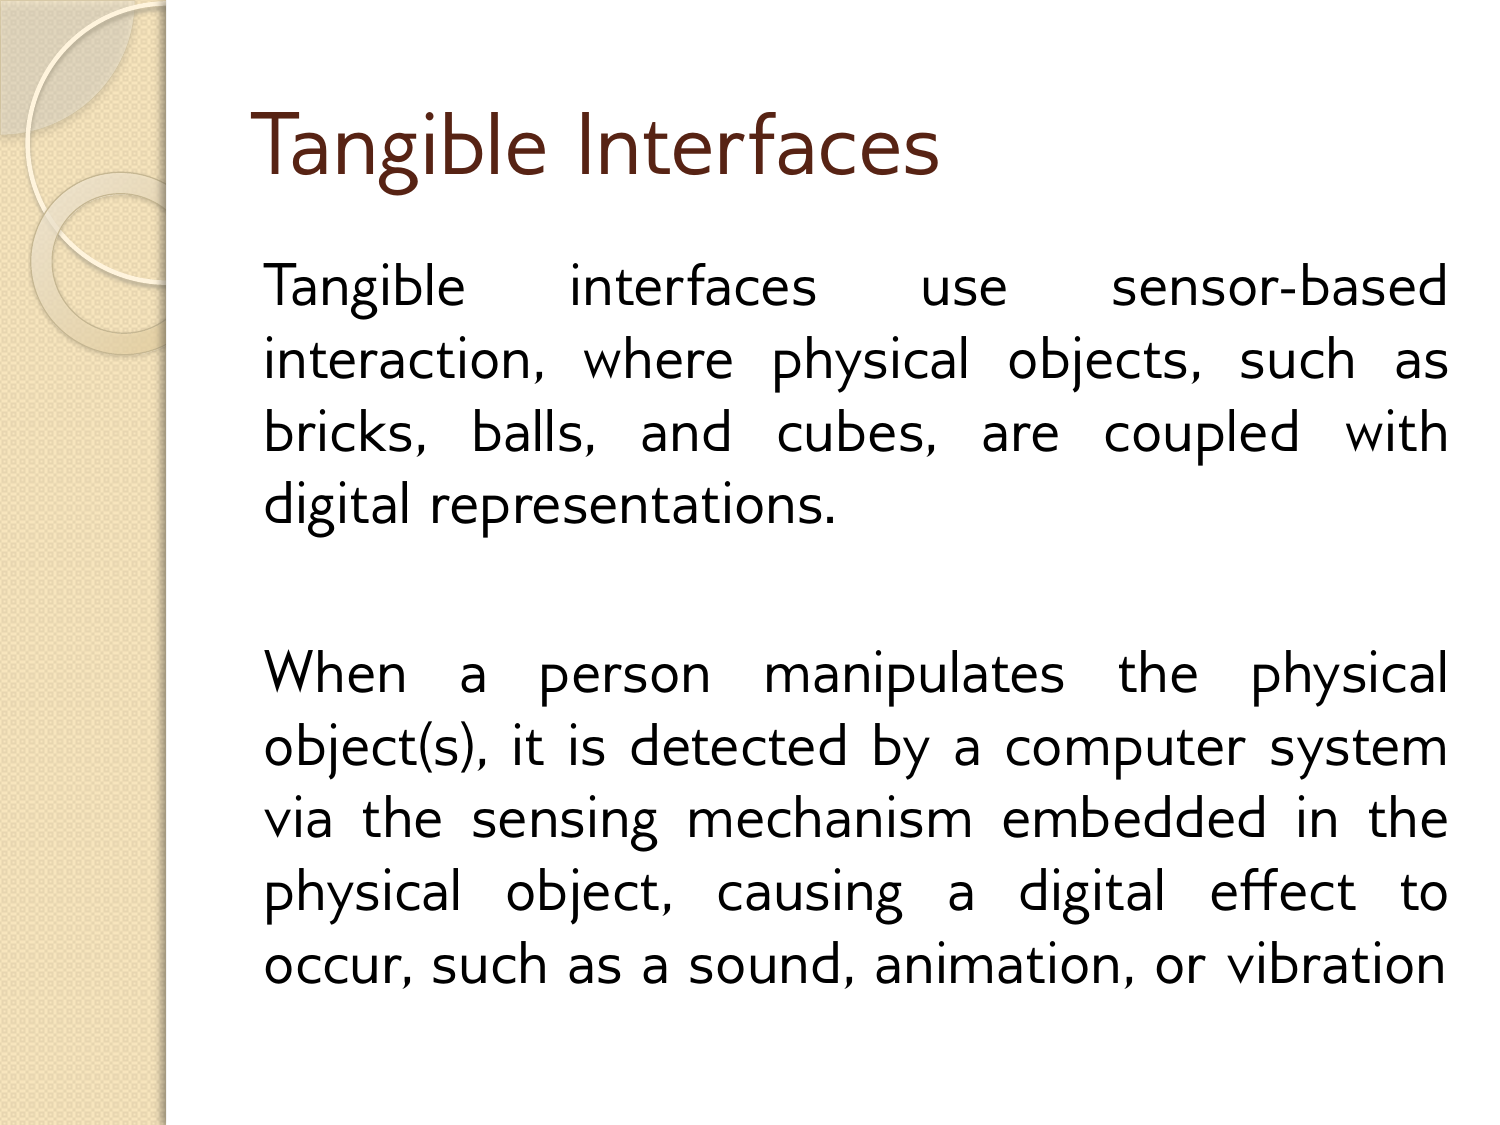

# Tangible Interfaces
Tangible interfaces use sensor-based interaction, where physical objects, such as bricks, balls, and cubes, are coupled with digital representations.

When a person manipulates the physical object(s), it is detected by a computer system via the sensing mechanism embedded in the physical object, causing a digital effect to occur, such as a sound, animation, or vibration